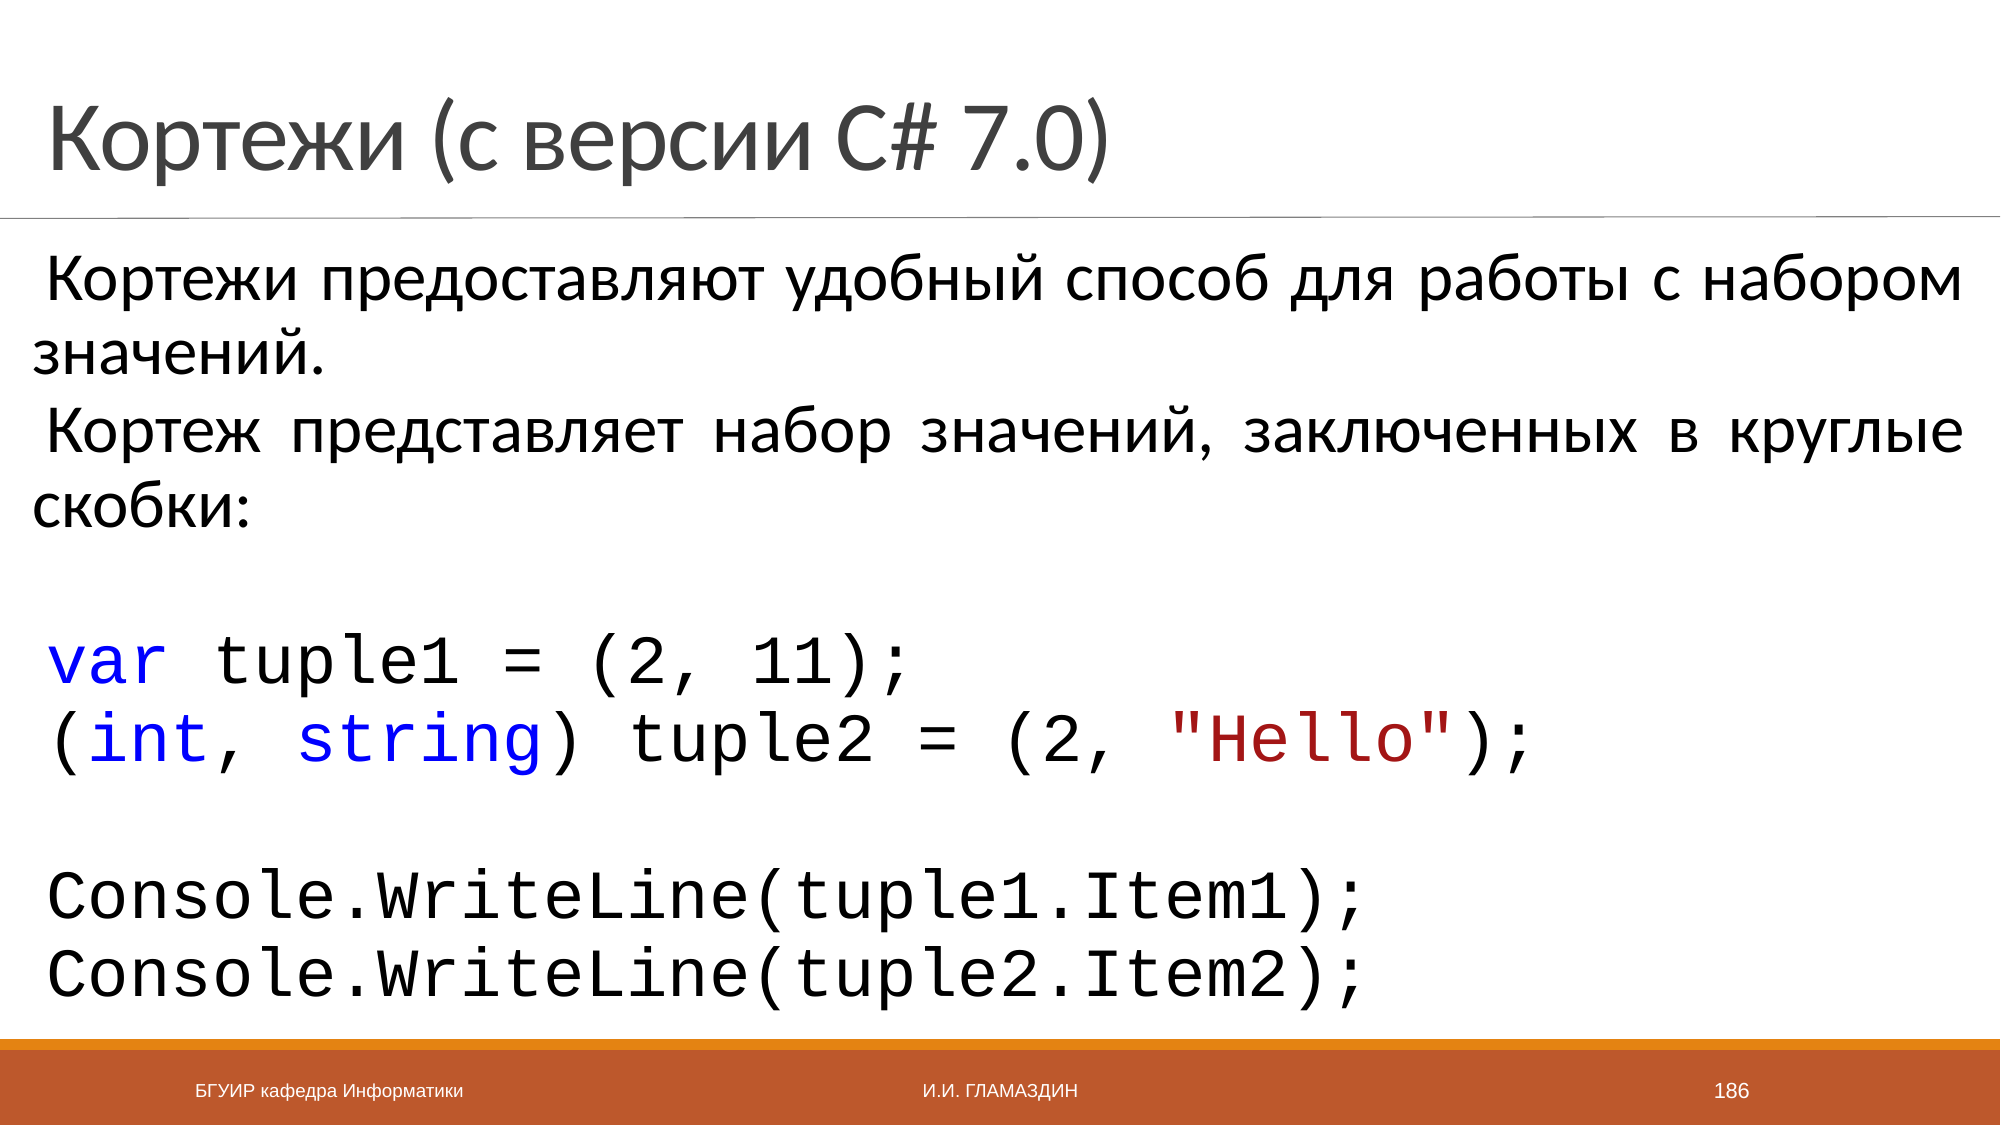

# Кортежи (с версии С# 7.0)
Кортежи предоставляют удобный способ для работы с набором значений.
Кортеж представляет набор значений, заключенных в круглые скобки:

var tuple1 = (2, 11);
(int, string) tuple2 = (2, "Hello");

Console.WriteLine(tuple1.Item1);
Console.WriteLine(tuple2.Item2);
БГУИР кафедра Информатики
И.И. Гламаздин
186